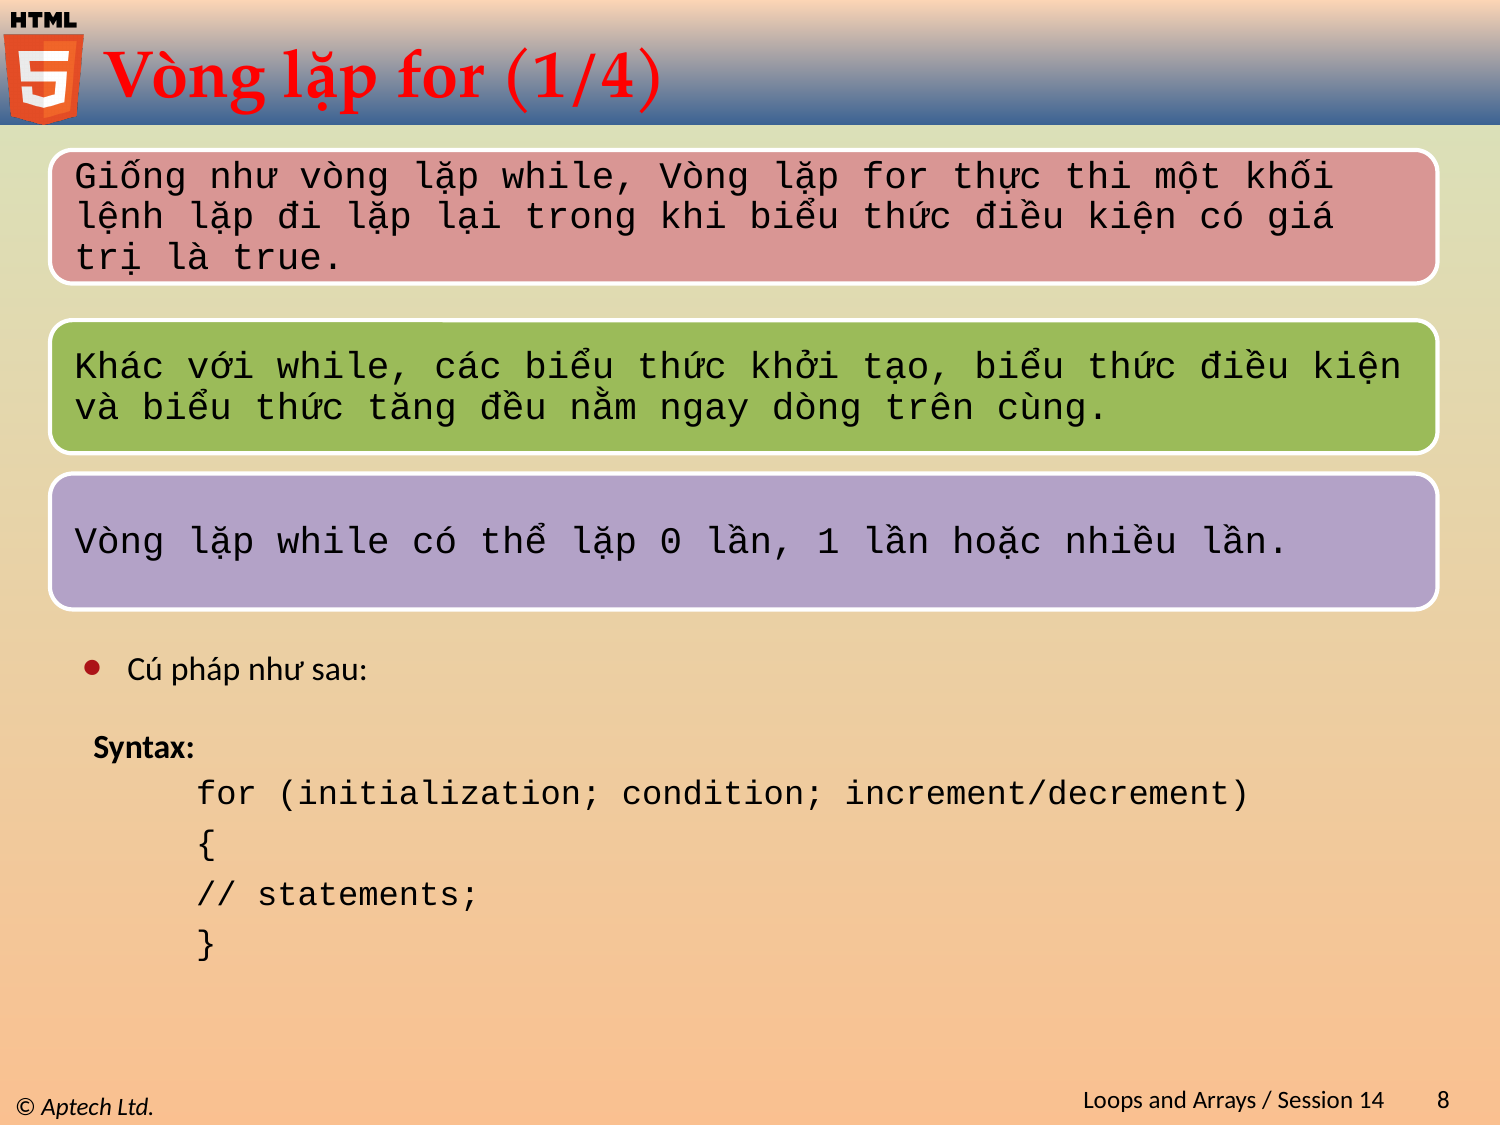

# Vòng lặp for (1/4)
Giống như vòng lặp while, Vòng lặp for thực thi một khối lệnh lặp đi lặp lại trong khi biểu thức điều kiện có giá trị là true.
Khác với while, các biểu thức khởi tạo, biểu thức điều kiện và biểu thức tăng đều nằm ngay dòng trên cùng.
Vòng lặp while có thể lặp 0 lần, 1 lần hoặc nhiều lần.
Cú pháp như sau:
Syntax:
for (initialization; condition; increment/decrement)
{
// statements;
}
Loops and Arrays / Session 14
8